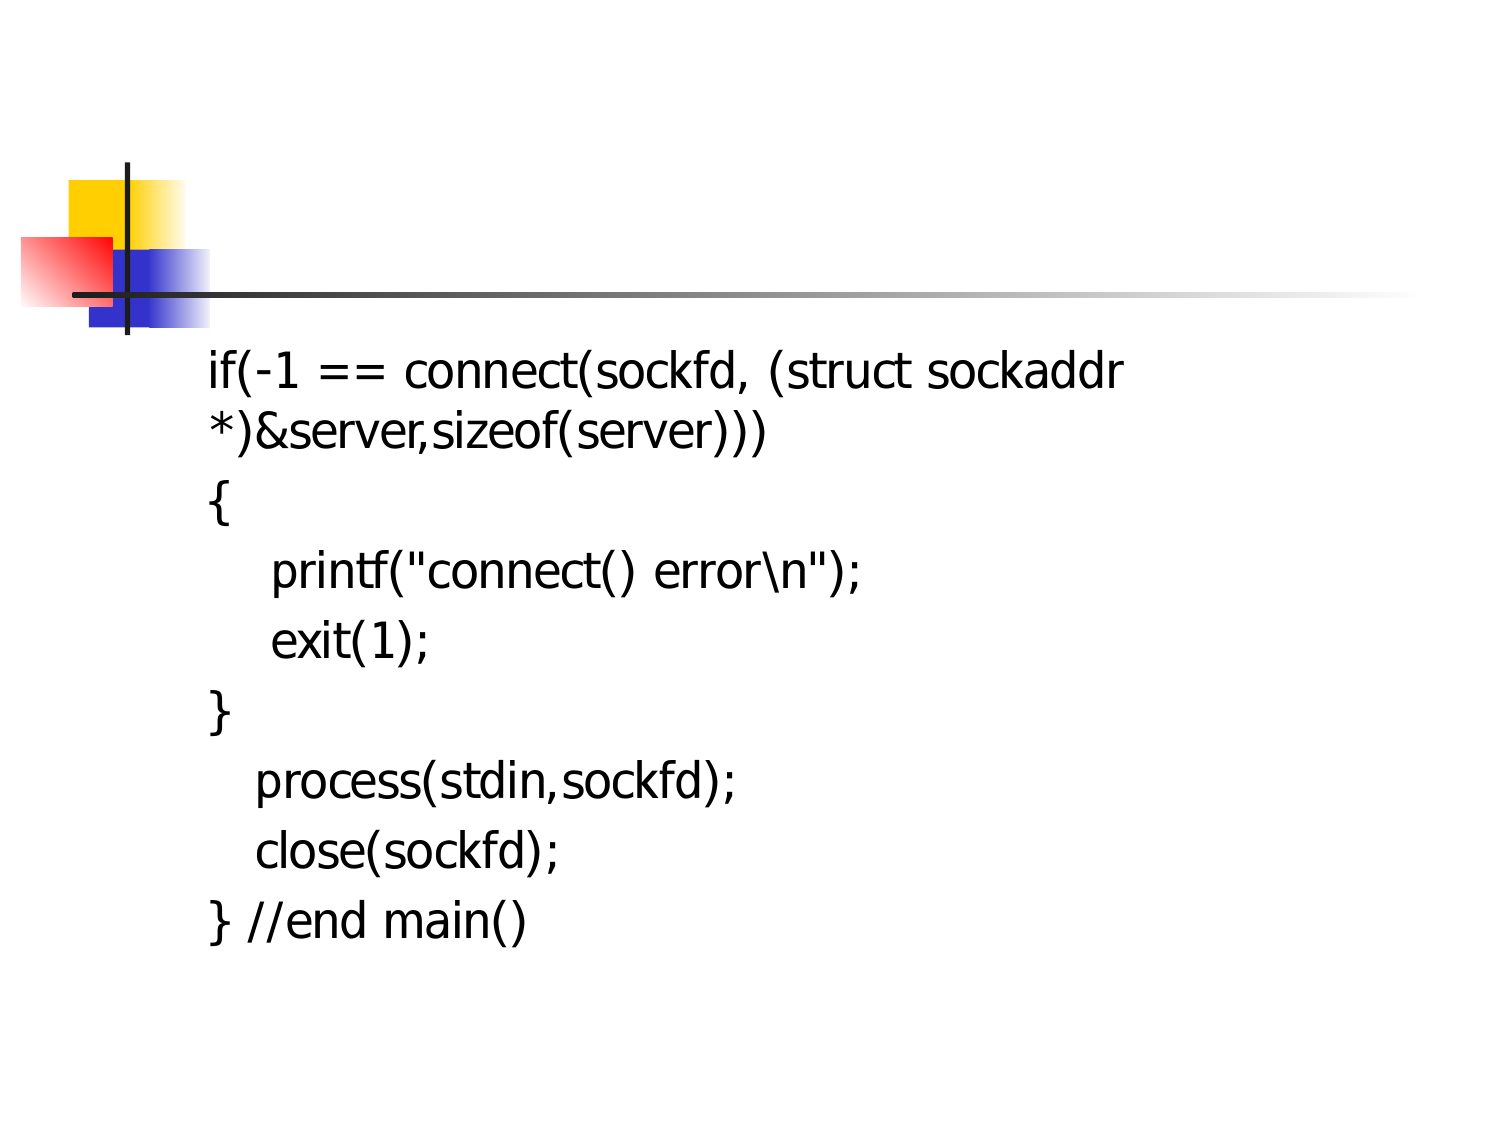

#
if(-1 == connect(sockfd, (struct sockaddr *)&server,sizeof(server)))
{
    printf("connect() error\n");
    exit(1);
}
   process(stdin,sockfd);
   close(sockfd);
} //end main()